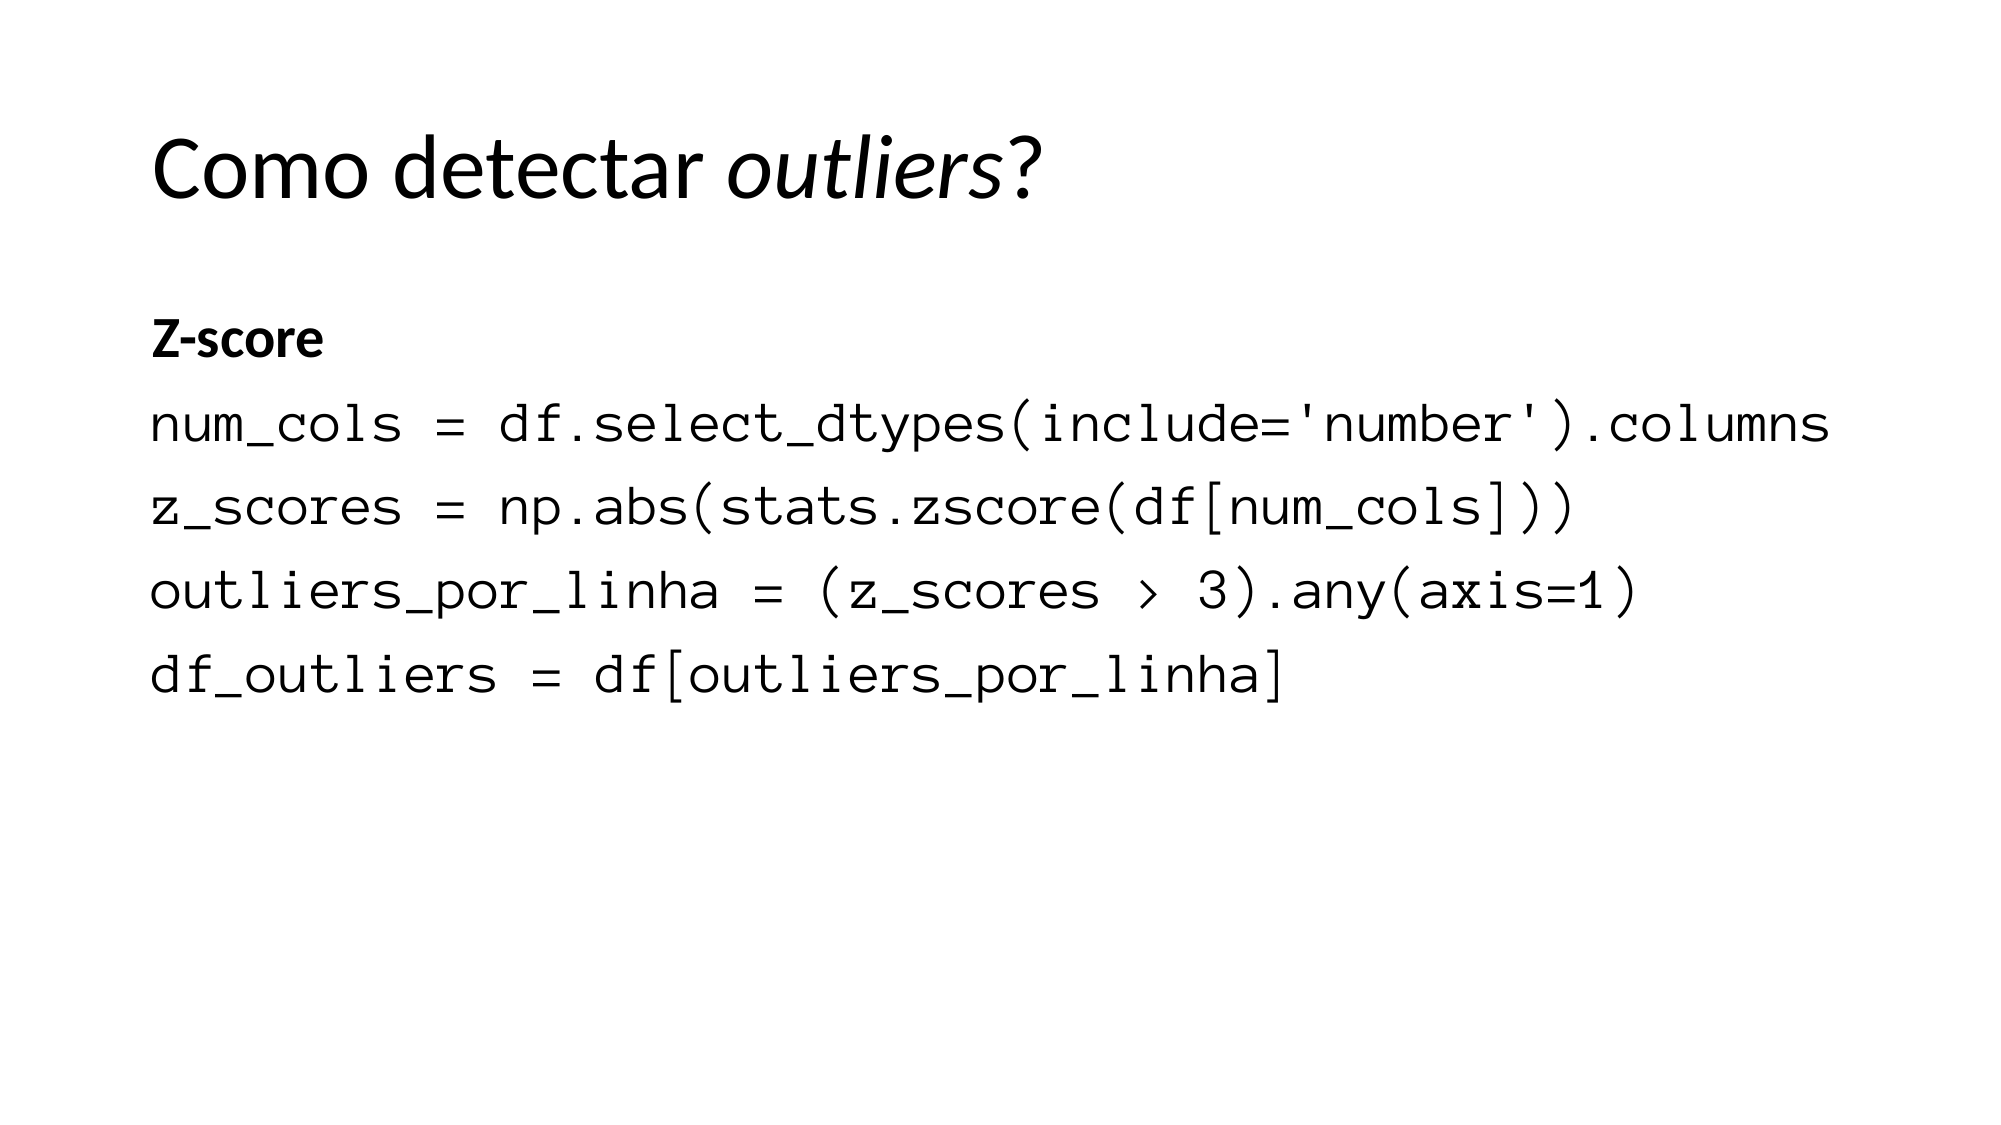

# Como detectar outliers?
Z-score
num_cols = df.select_dtypes(include='number').columns
z_scores = np.abs(stats.zscore(df[num_cols]))
outliers_por_linha = (z_scores > 3).any(axis=1)
df_outliers = df[outliers_por_linha]